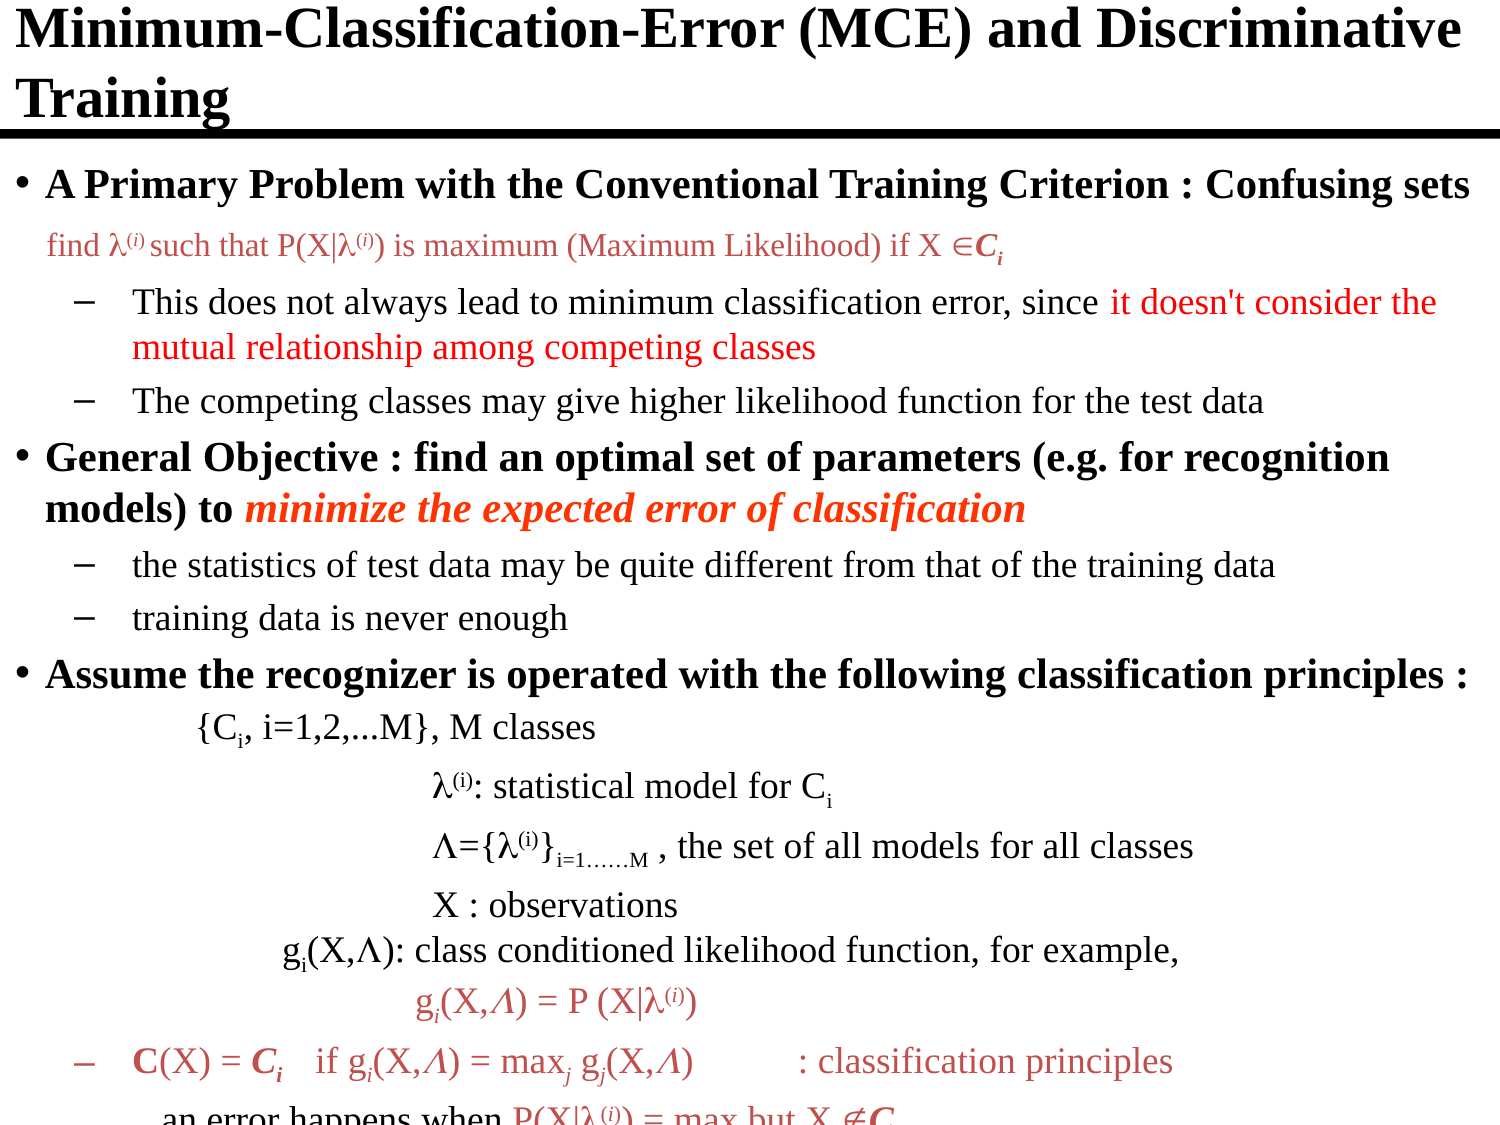

# Minimum-Classification-Error (MCE) and Discriminative Training

A Primary Problem with the Conventional Training Criterion : Confusing sets
   find λ(i) such that P(X|λ(i)) is maximum (Maximum Likelihood) if X ∈Ci
This does not always lead to minimum classification error, since it doesn't consider the mutual relationship among competing classes
The competing classes may give higher likelihood function for the test data
General Objective : find an optimal set of parameters (e.g. for recognition models) to minimize the expected error of classification
the statistics of test data may be quite different from that of the training data
training data is never enough
Assume the recognizer is operated with the following classification principles :
	   	{Ci, i=1,2,...M}, M classes
			λ(i): statistical model for Ci
			Λ={λ(i)}i=1……M , the set of all models for all classes
			X : observations
	gi(X,Λ): class conditioned likelihood function, for example,
  	              gi(X,Λ) = P (X|λ(i))
C(X) = Ci      if gi(X,Λ) = maxj gj(X,Λ)           : classification principles
an error happens when P(X|λ(i)) = max but X ∉Ci